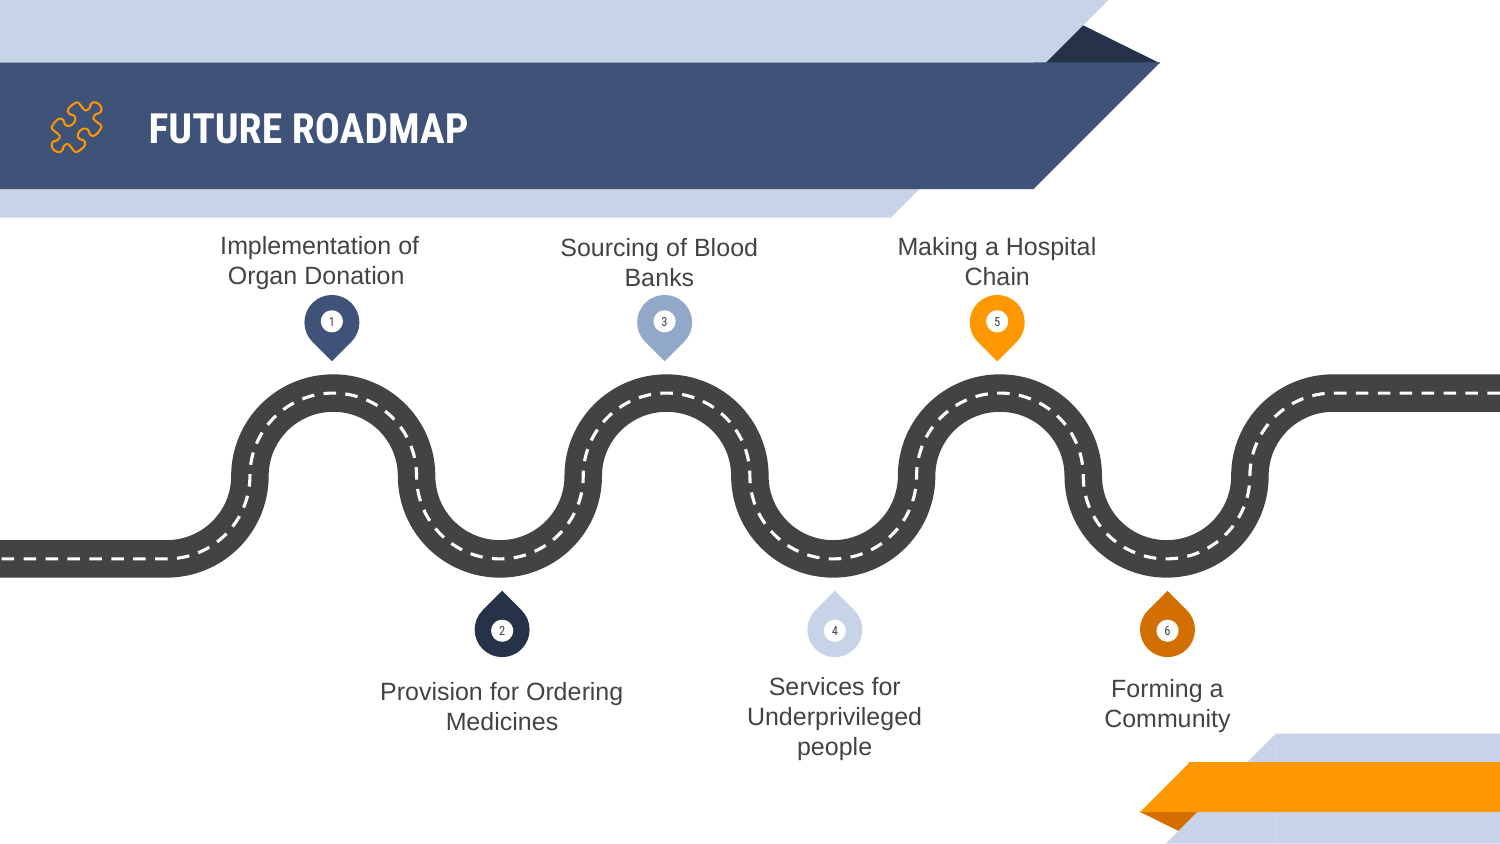

# FUTURE ROADMAP

Implementation of Organ Donation
Making a Hospital Chain
Sourcing of Blood Banks

1

3

5

2

4

6
Services for Underprivileged people
Forming a Community
Provision for Ordering Medicines
15